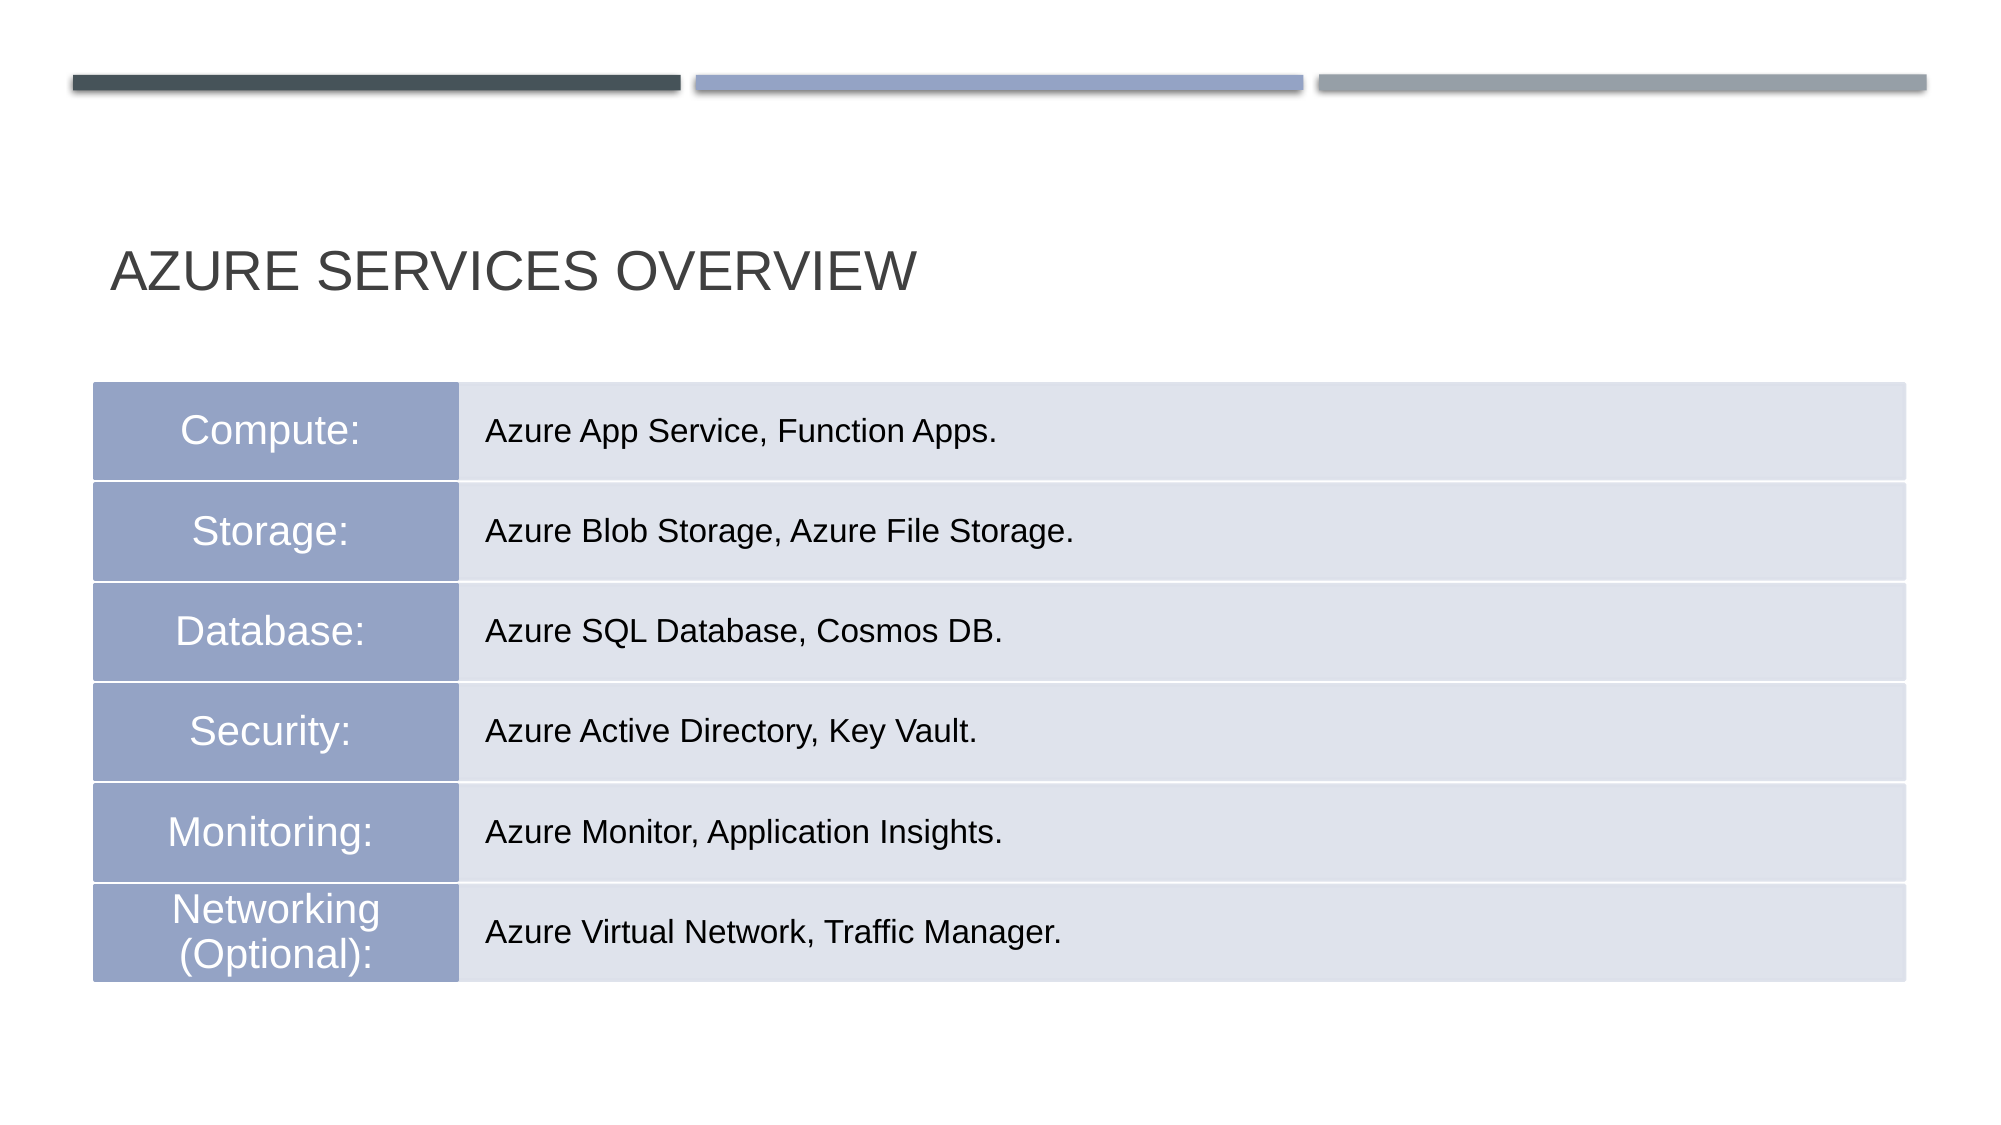

# Azure Services Overview
Azure App Service, Function Apps.
Compute:
Azure Blob Storage, Azure File Storage.
Storage:
Azure SQL Database, Cosmos DB.
Database:
Azure Active Directory, Key Vault.
Security:
Azure Monitor, Application Insights.
Monitoring:
Azure Virtual Network, Traffic Manager.
Networking (Optional):